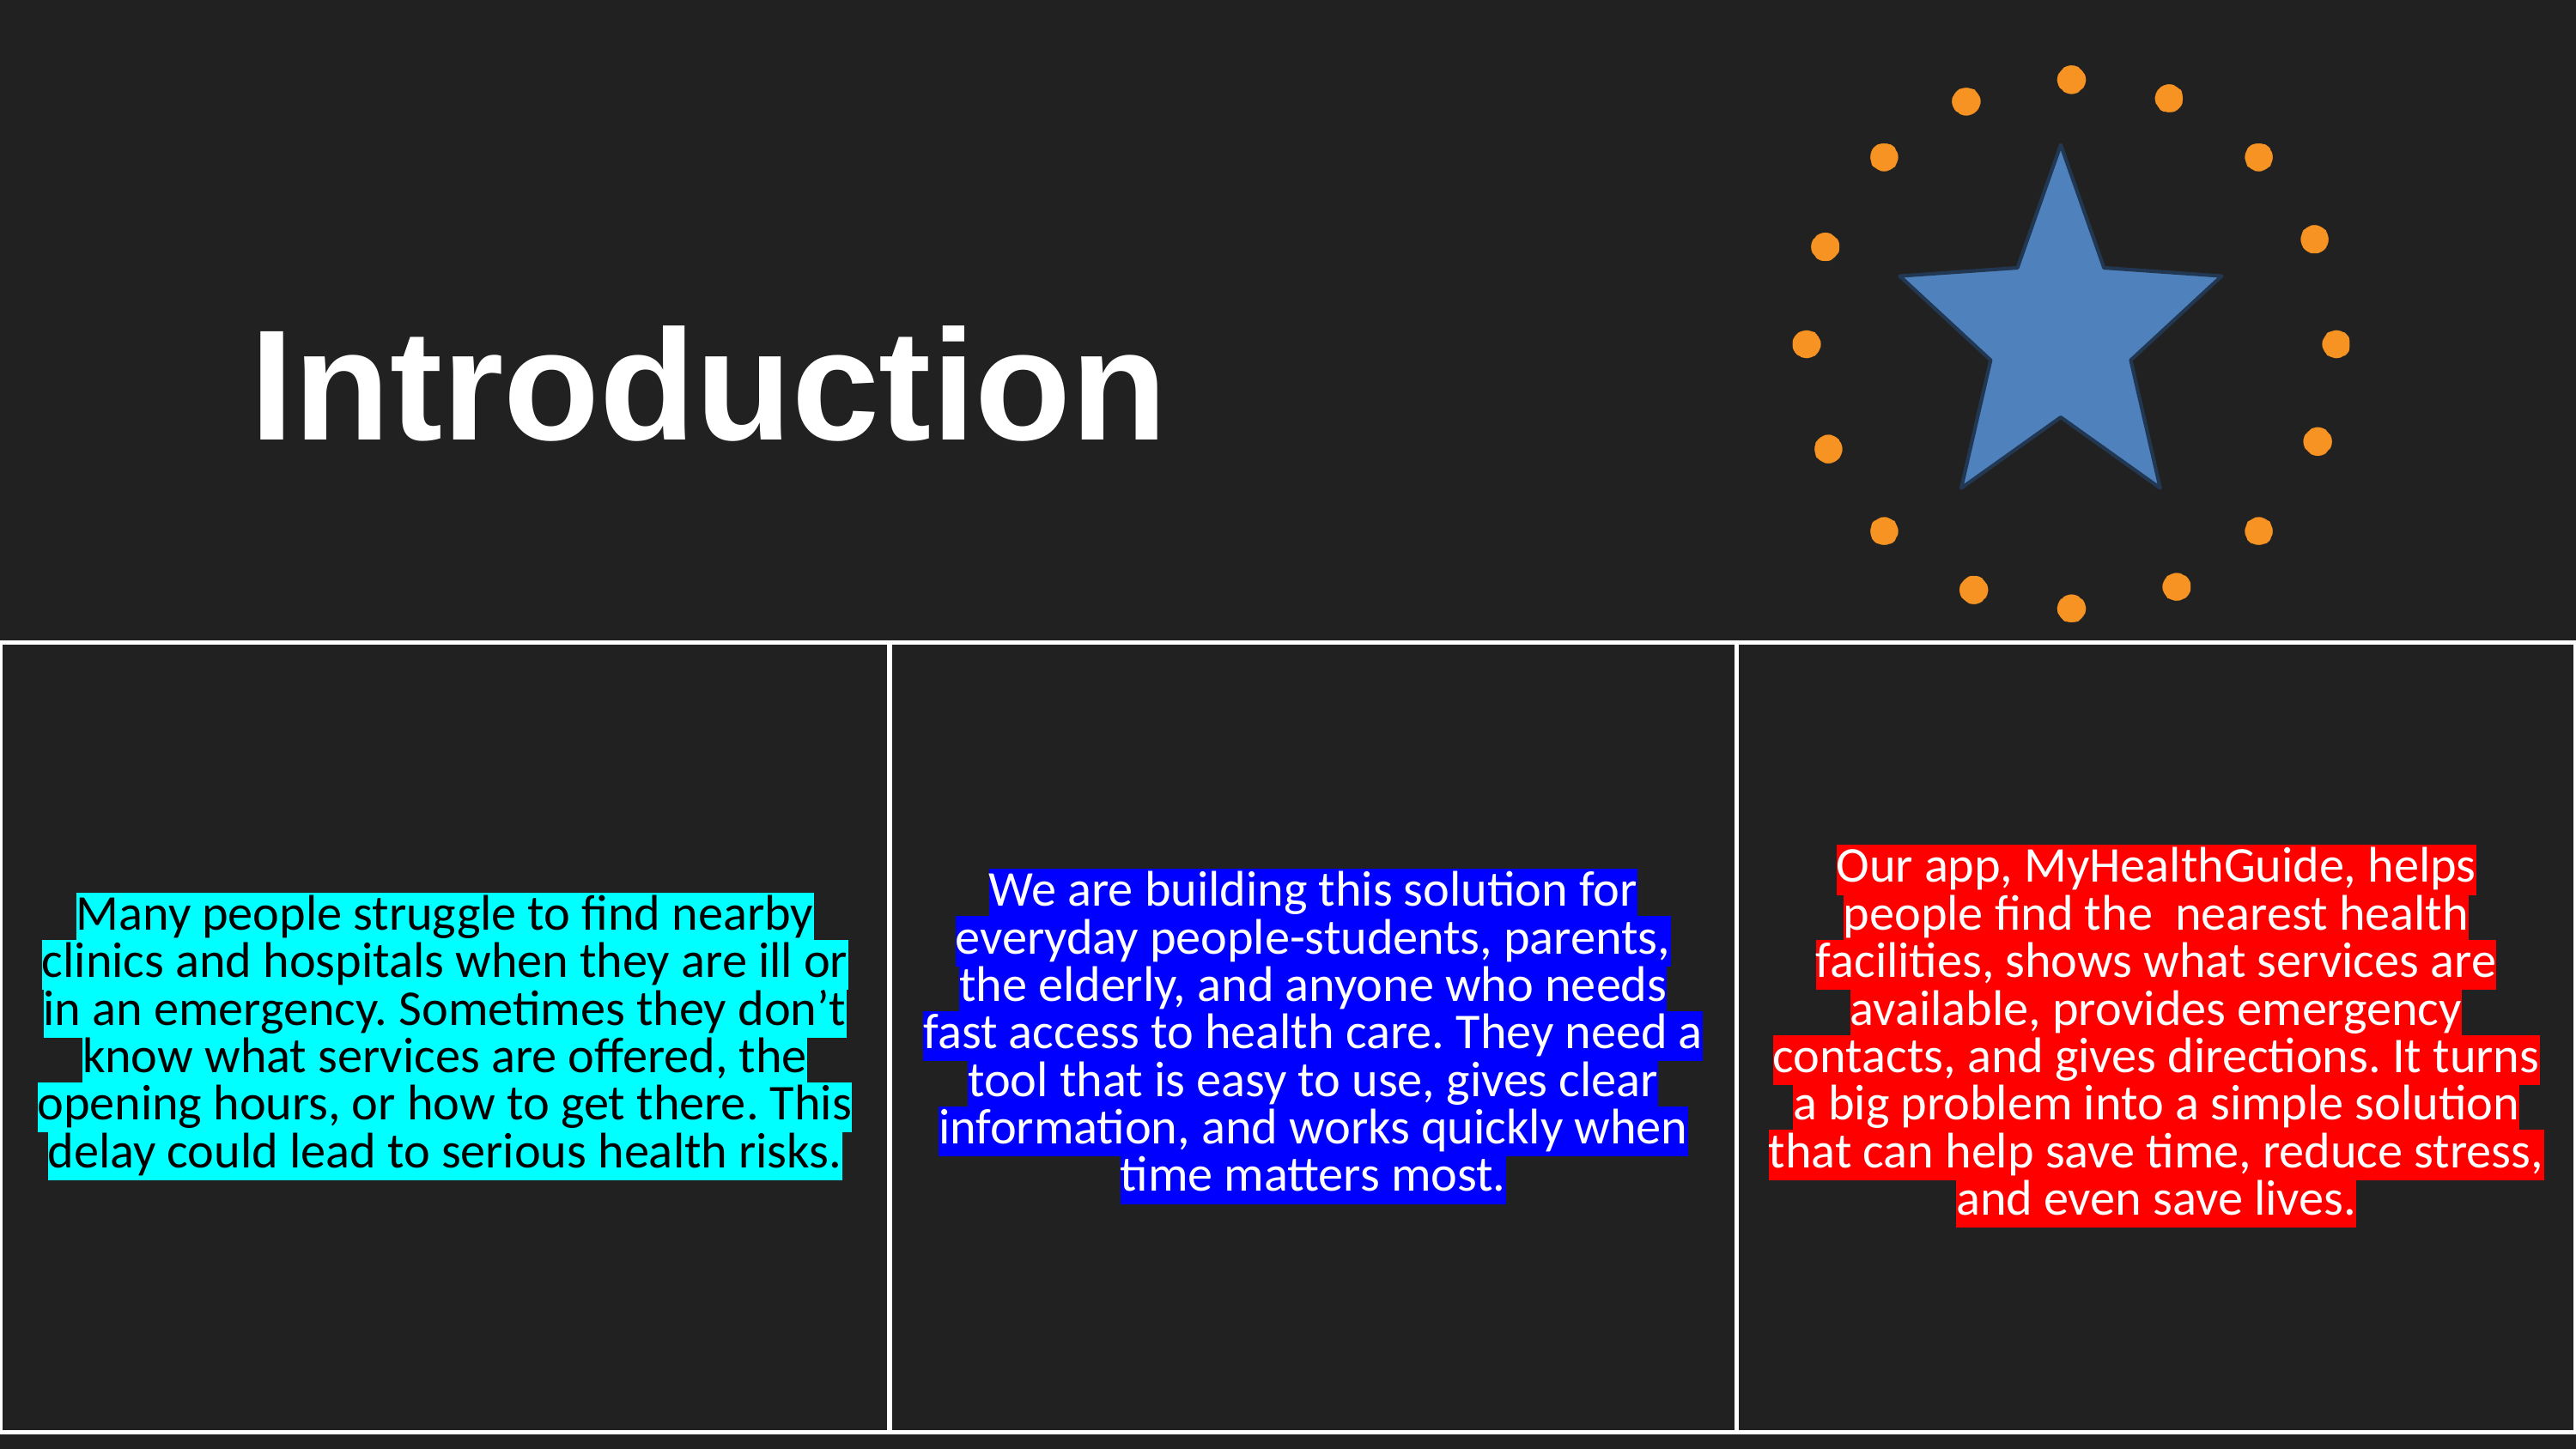

Introduction
| Many people struggle to find nearby clinics and hospitals when they are ill or in an emergency. Sometimes they don’t know what services are offered, the opening hours, or how to get there. This delay could lead to serious health risks. | We are building this solution for everyday people-students, parents, the elderly, and anyone who needs fast access to health care. They need a tool that is easy to use, gives clear information, and works quickly when time matters most. | Our app, MyHealthGuide, helps people find the nearest health facilities, shows what services are available, provides emergency contacts, and gives directions. It turns a big problem into a simple solution that can help save time, reduce stress, and even save lives. |
| --- | --- | --- |